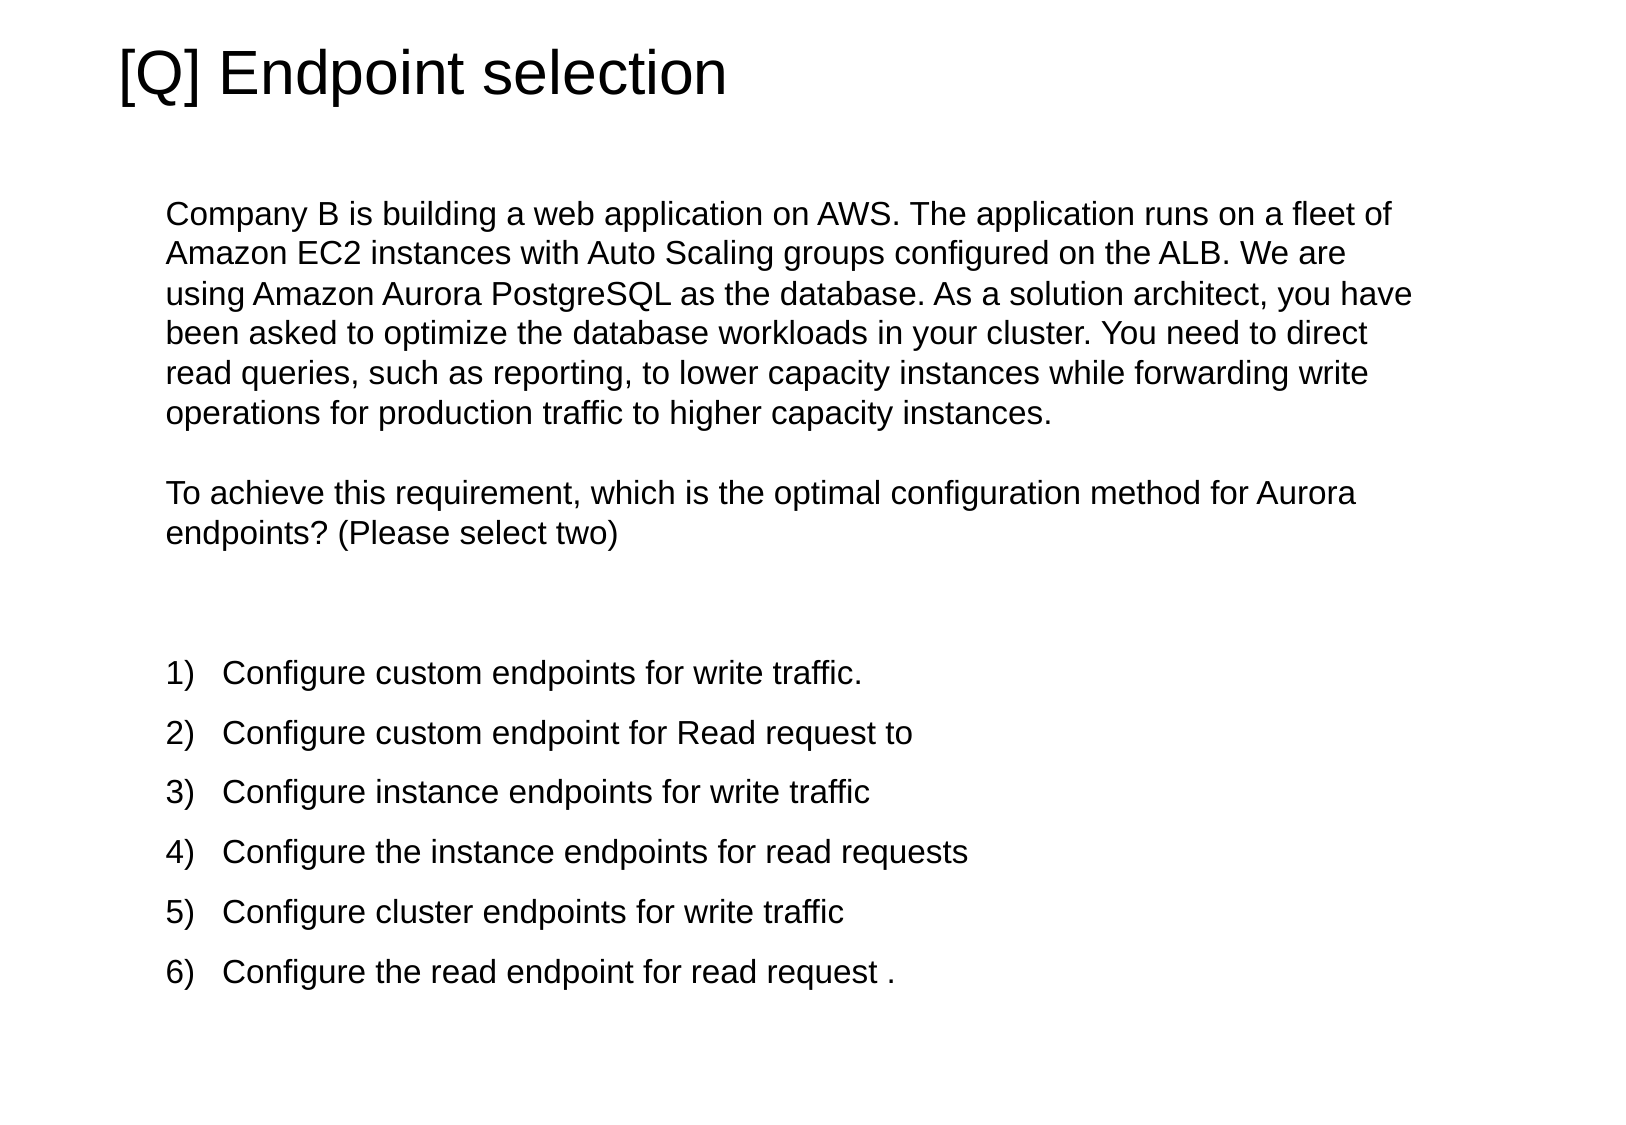

[Q] Endpoint selection
Company B is building a web application on AWS. The application runs on a fleet of Amazon EC2 instances with Auto Scaling groups configured on the ALB. We are using Amazon Aurora PostgreSQL as the database. As a solution architect, you have been asked to optimize the database workloads in your cluster. You need to direct read queries, such as reporting, to lower capacity instances while forwarding write operations for production traffic to higher capacity instances.

To achieve this requirement, which is the optimal configuration method for Aurora endpoints? (Please select two)

Configure custom endpoints for write traffic.
Configure custom endpoint for Read request to
Configure instance endpoints for write traffic
Configure the instance endpoints for read requests
Configure cluster endpoints for write traffic
Configure the read endpoint for read request .